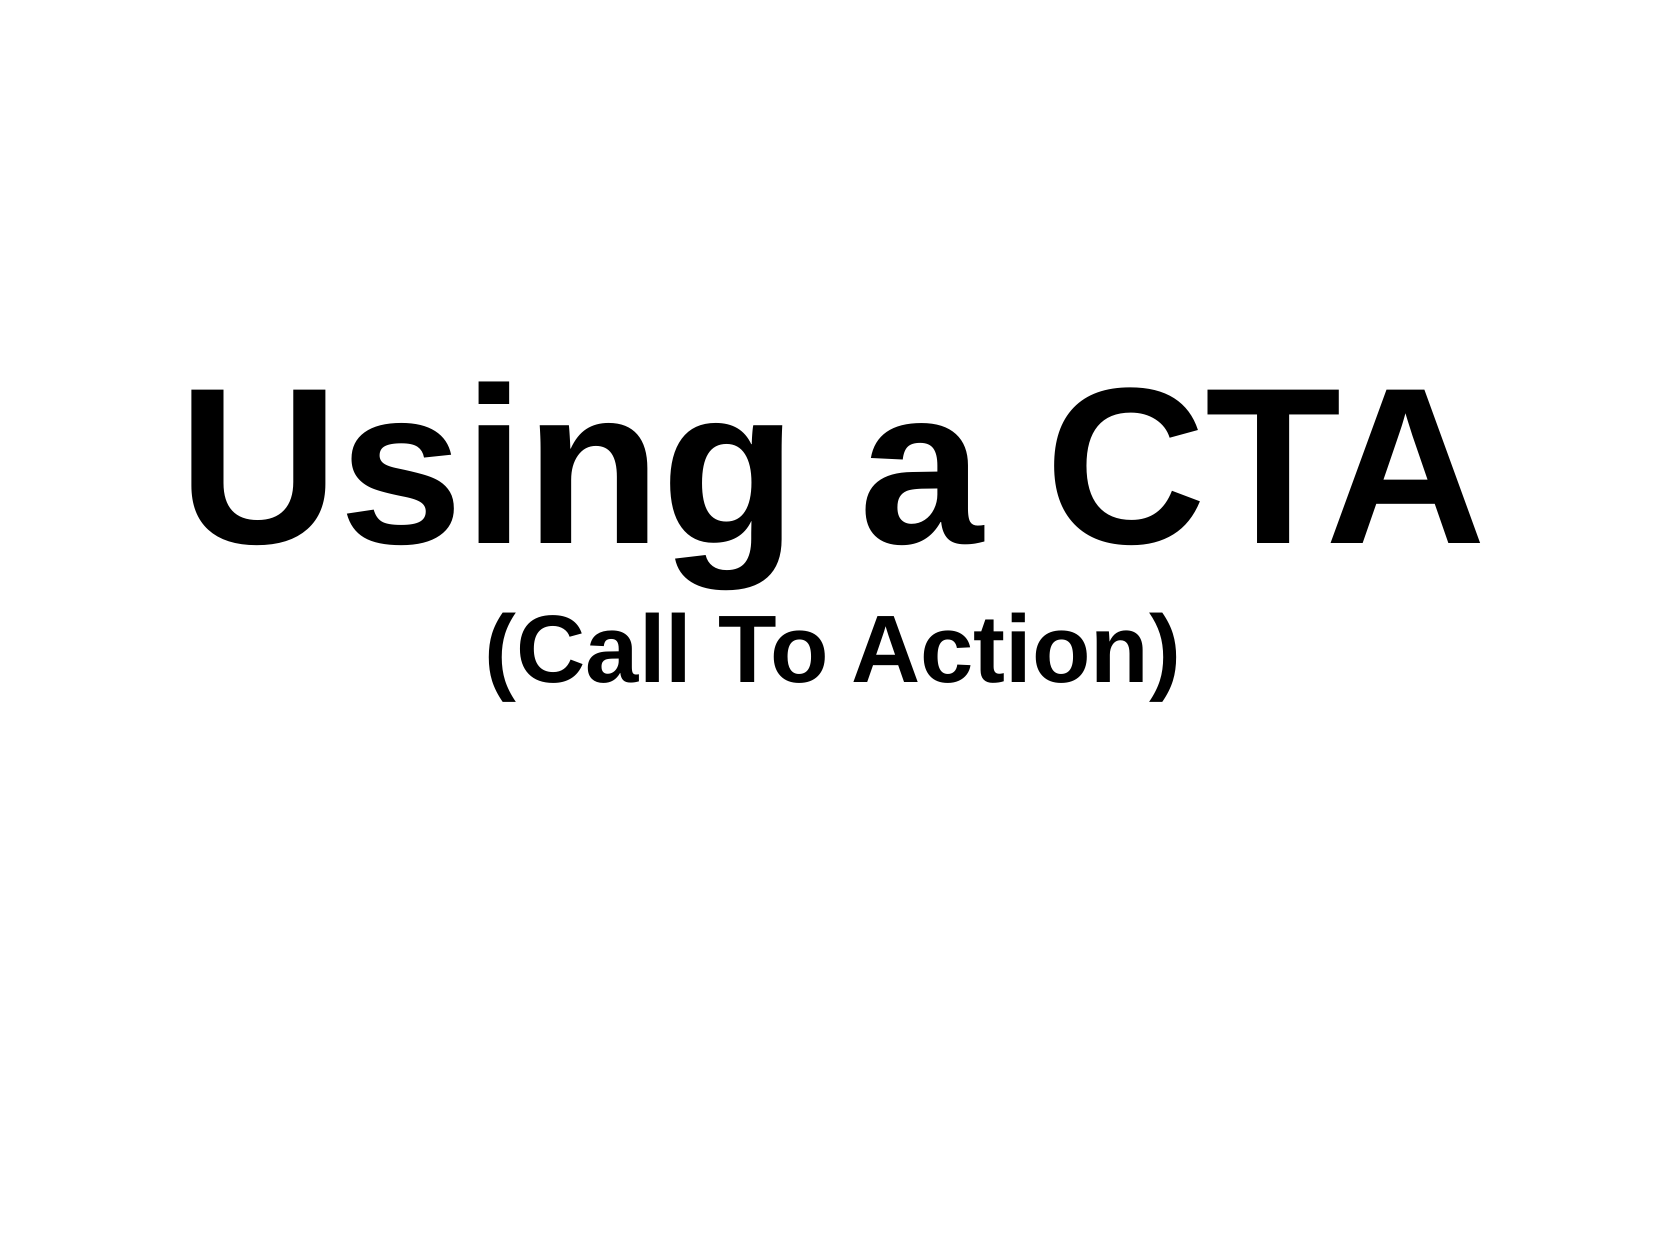

# Using a CTA
(Call To Action)